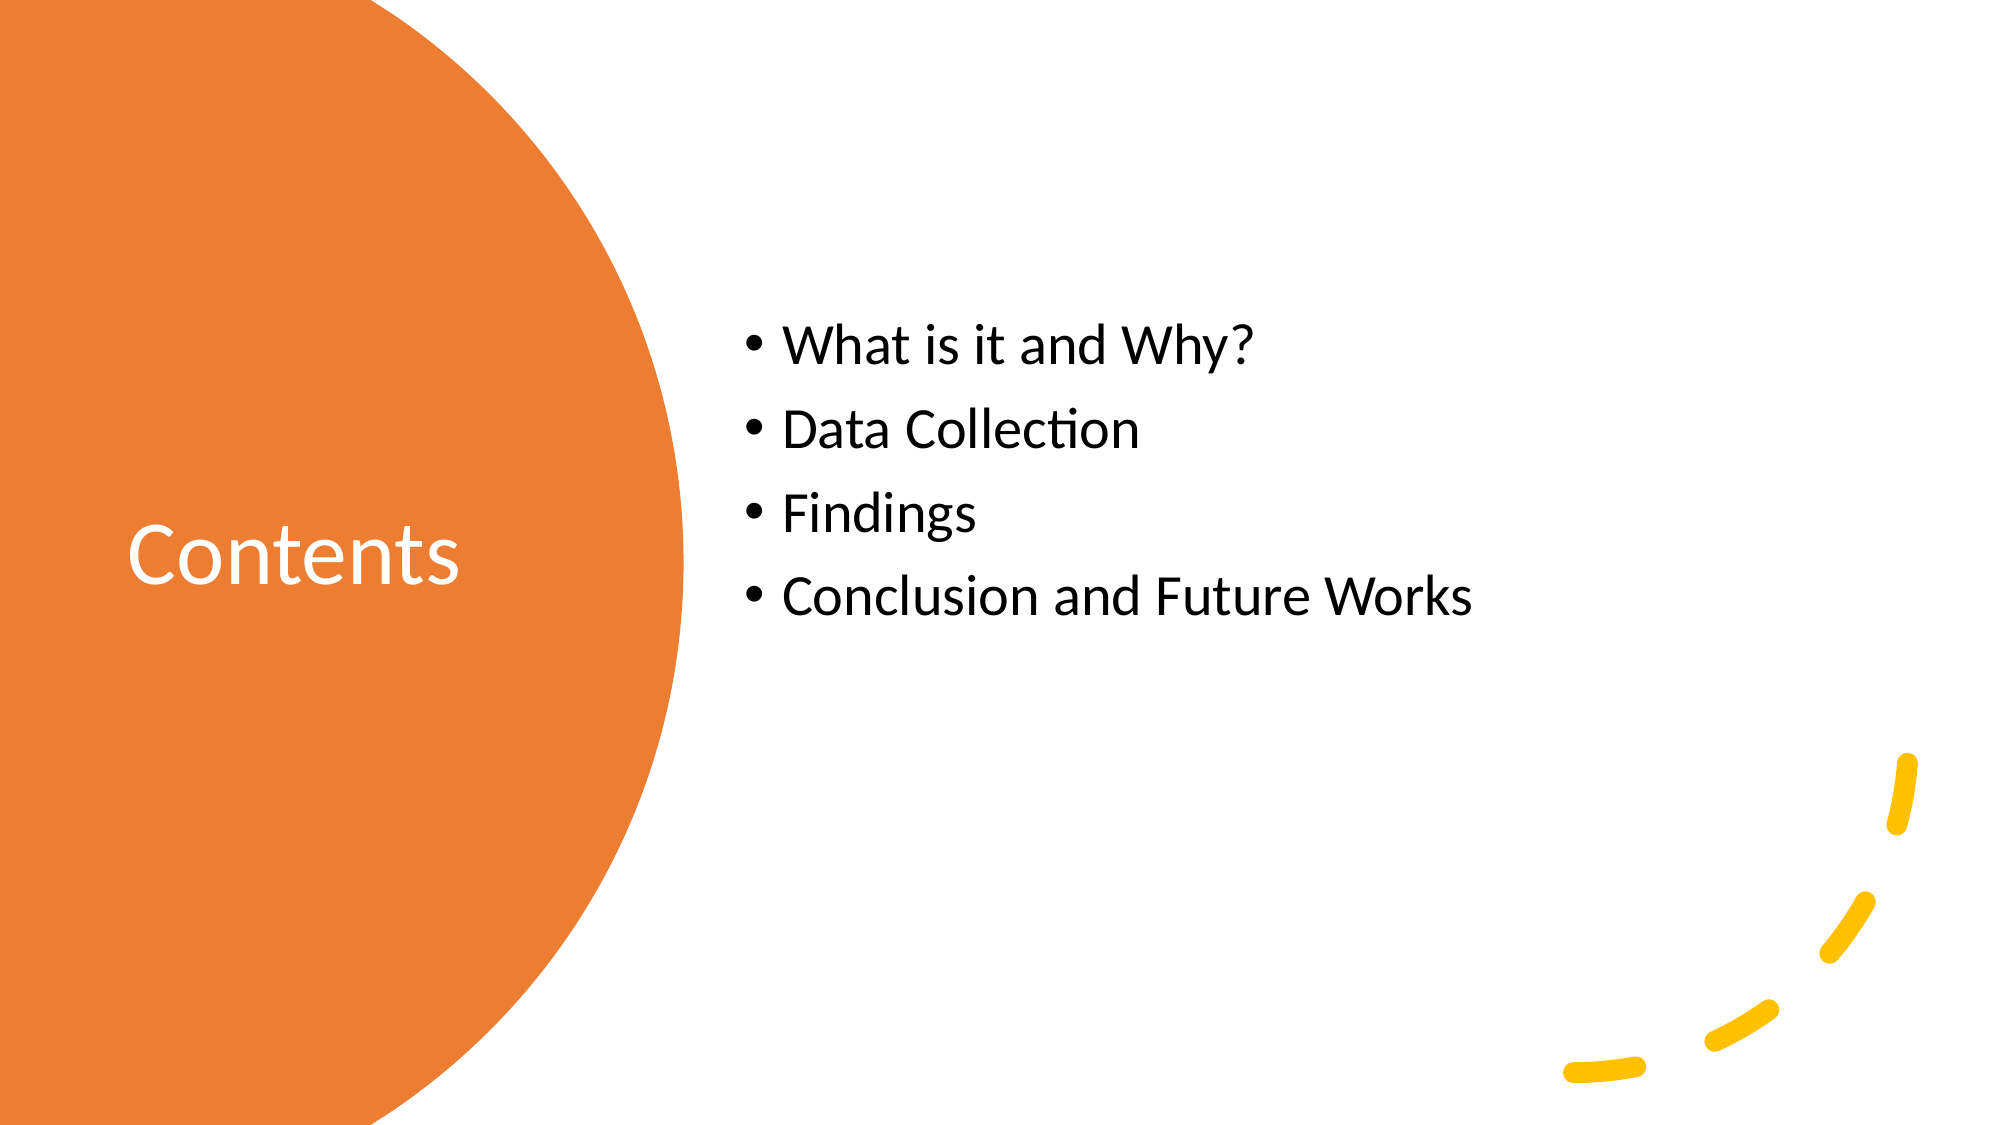

What is it and Why?
Data Collection
Findings
Conclusion and Future Works

# Contents